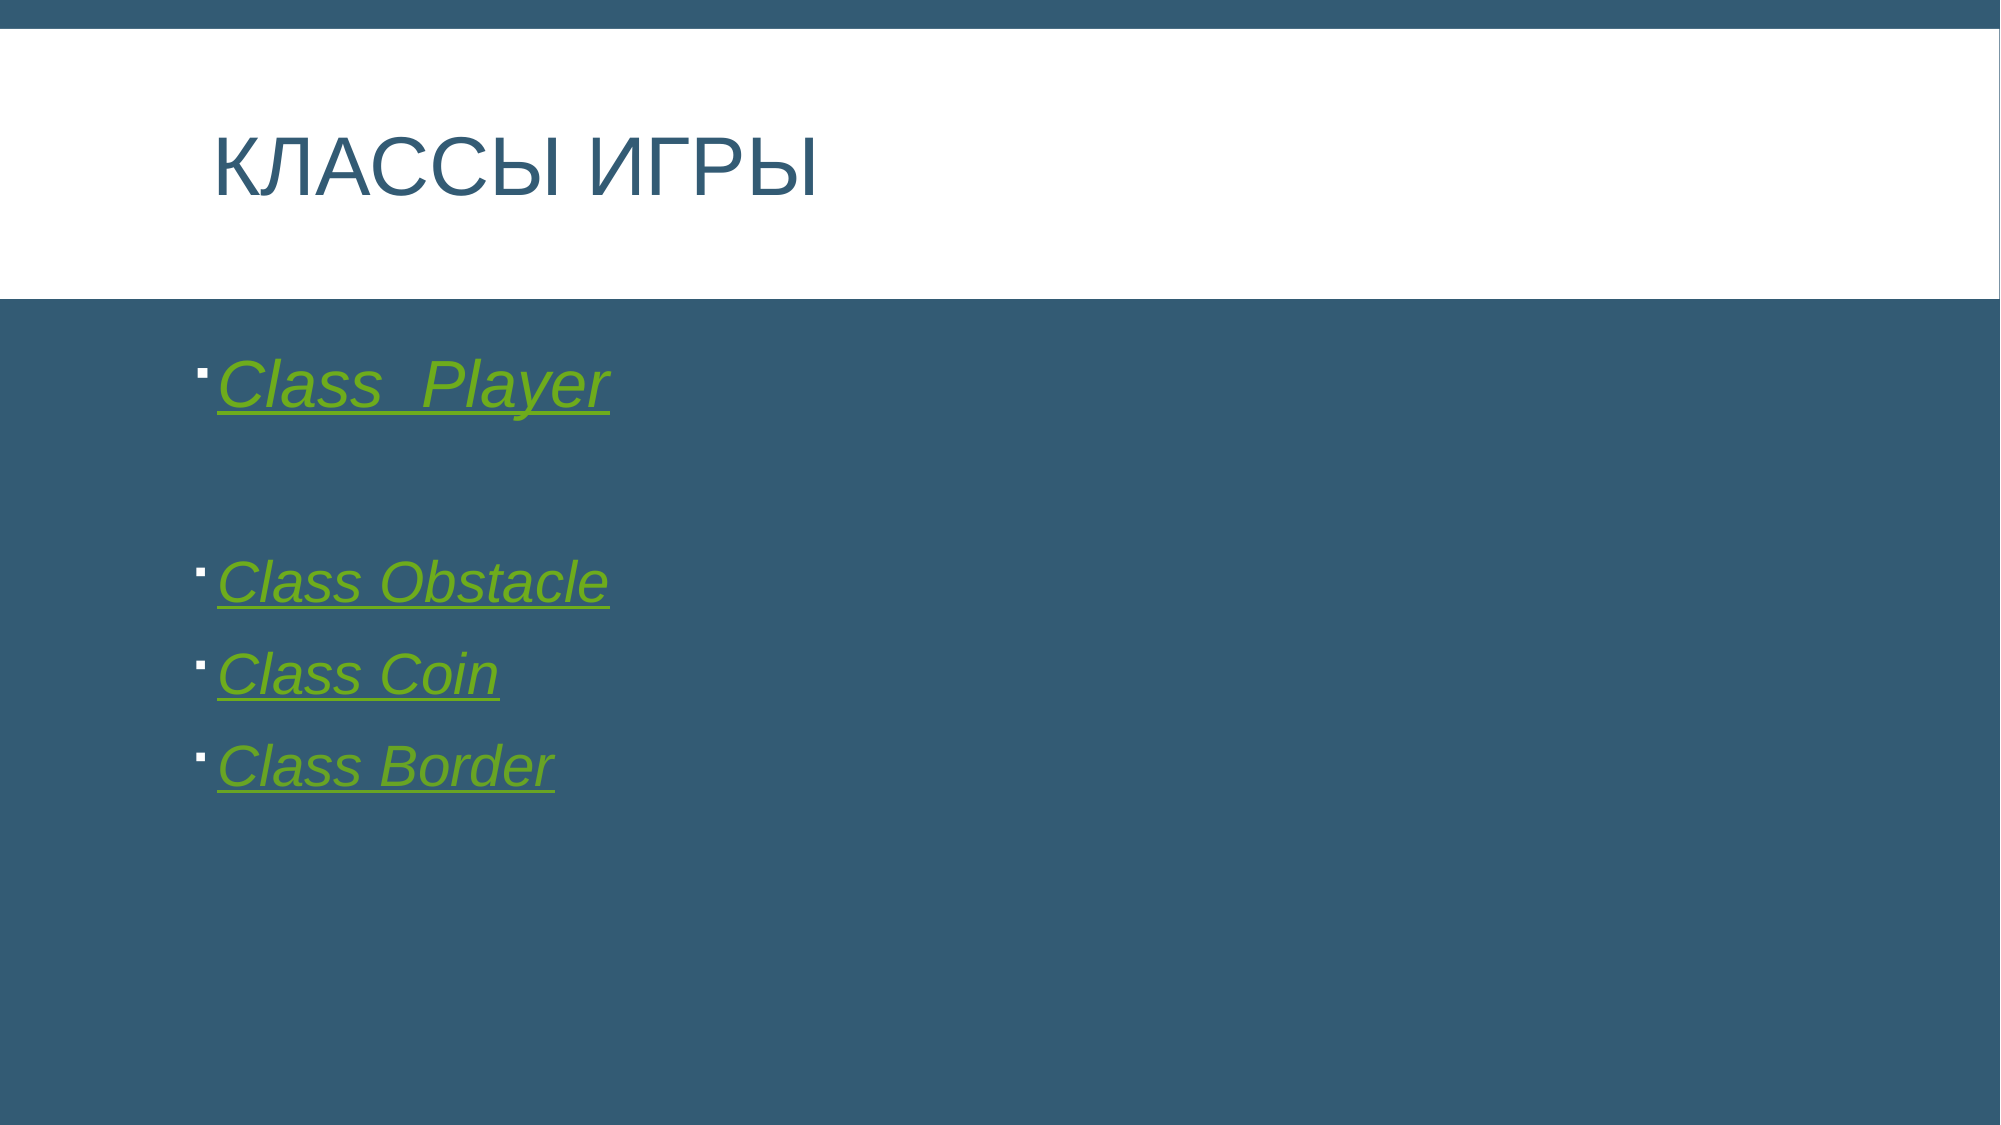

# Классы игры
Class  Player

Class Obstacle
Class Coin
Class Border